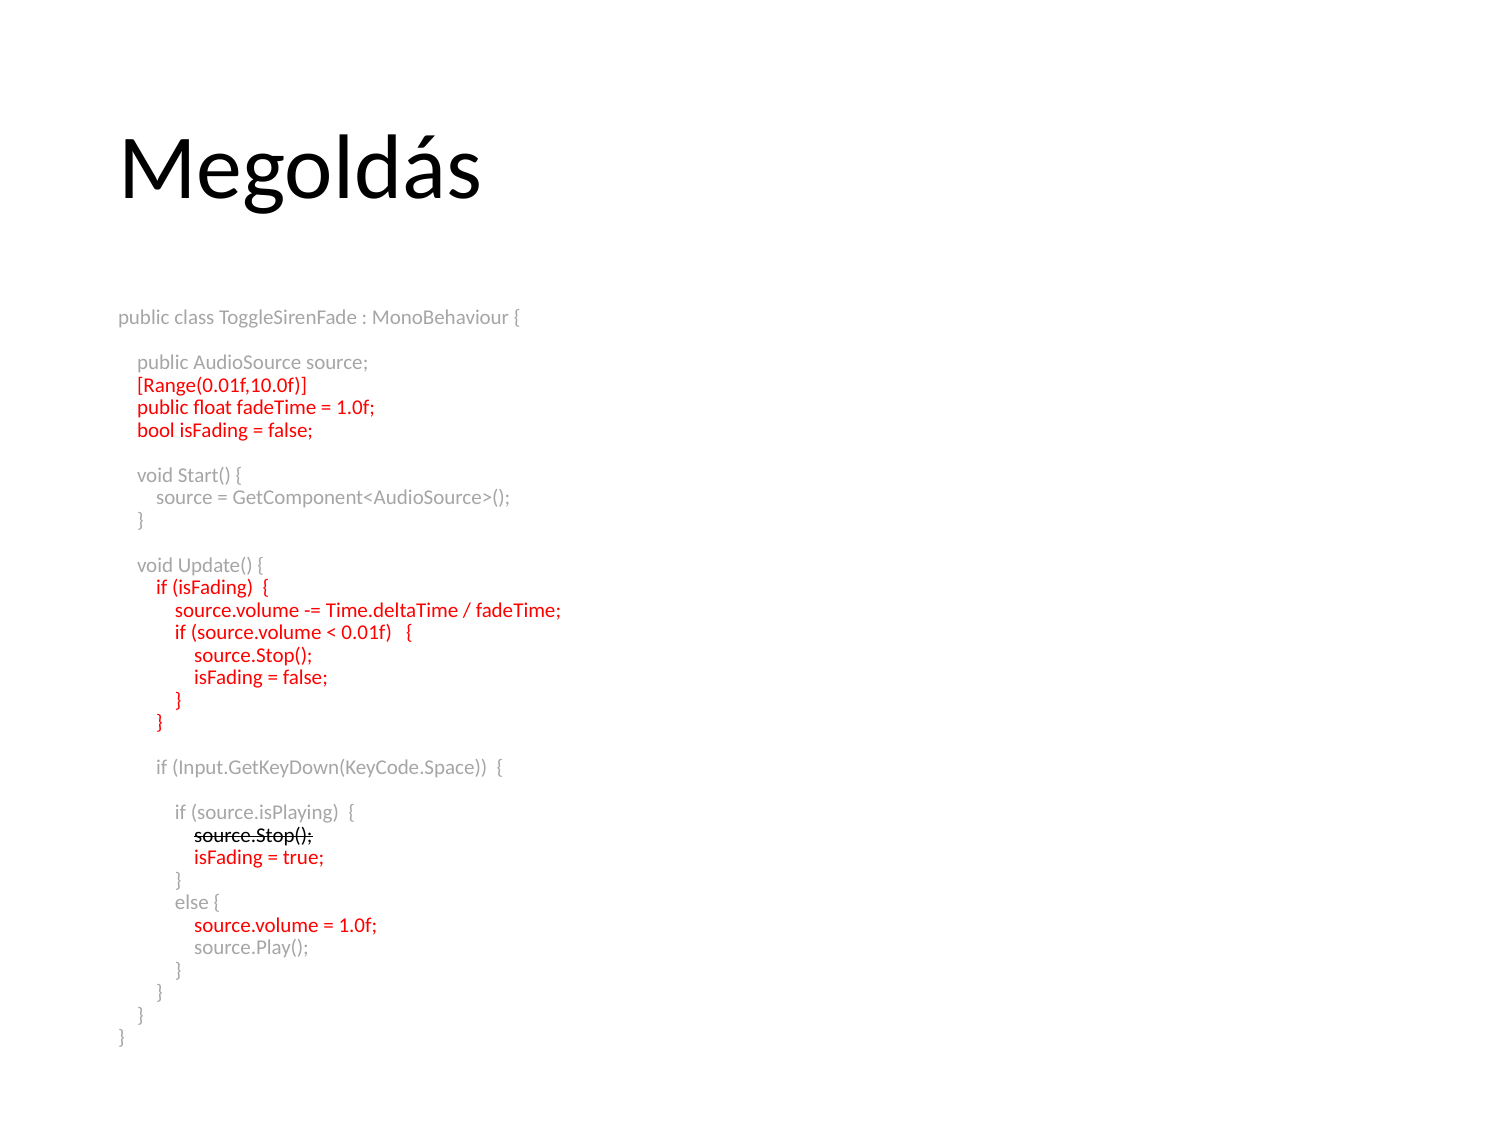

# Megoldás
public class ToggleSirenFade : MonoBehaviour {

    public AudioSource source;
    [Range(0.01f,10.0f)]
    public float fadeTime = 1.0f;
    bool isFading = false;

    void Start() {
        source = GetComponent<AudioSource>();
    }

    void Update() {
        if (isFading)  {
            source.volume -= Time.deltaTime / fadeTime;
            if (source.volume < 0.01f)   {
                source.Stop();
                isFading = false;
            }
        }

        if (Input.GetKeyDown(KeyCode.Space))  {

            if (source.isPlaying)  {
                source.Stop();
                isFading = true;
            }
            else {
                source.volume = 1.0f;
                source.Play();
            }
        }
    }
}